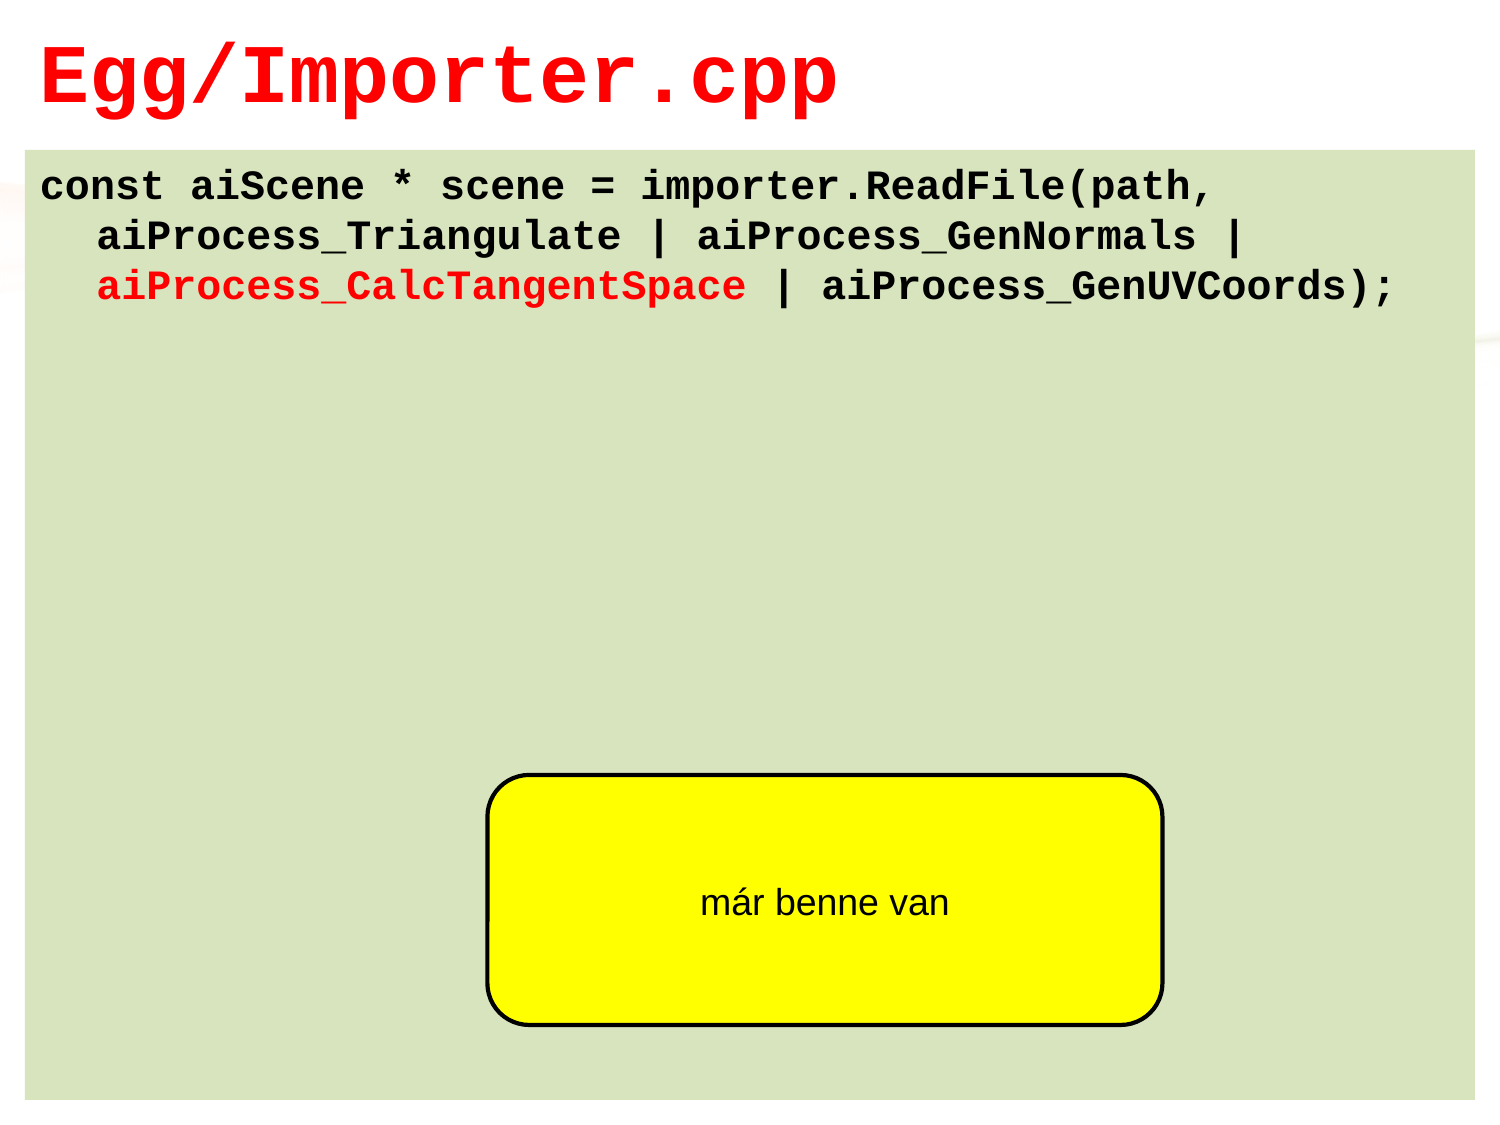

# Egg/Importer.cpp
const aiScene * scene = importer.ReadFile(path, aiProcess_Triangulate | aiProcess_GenNormals | aiProcess_CalcTangentSpace | aiProcess_GenUVCoords);
már benne van